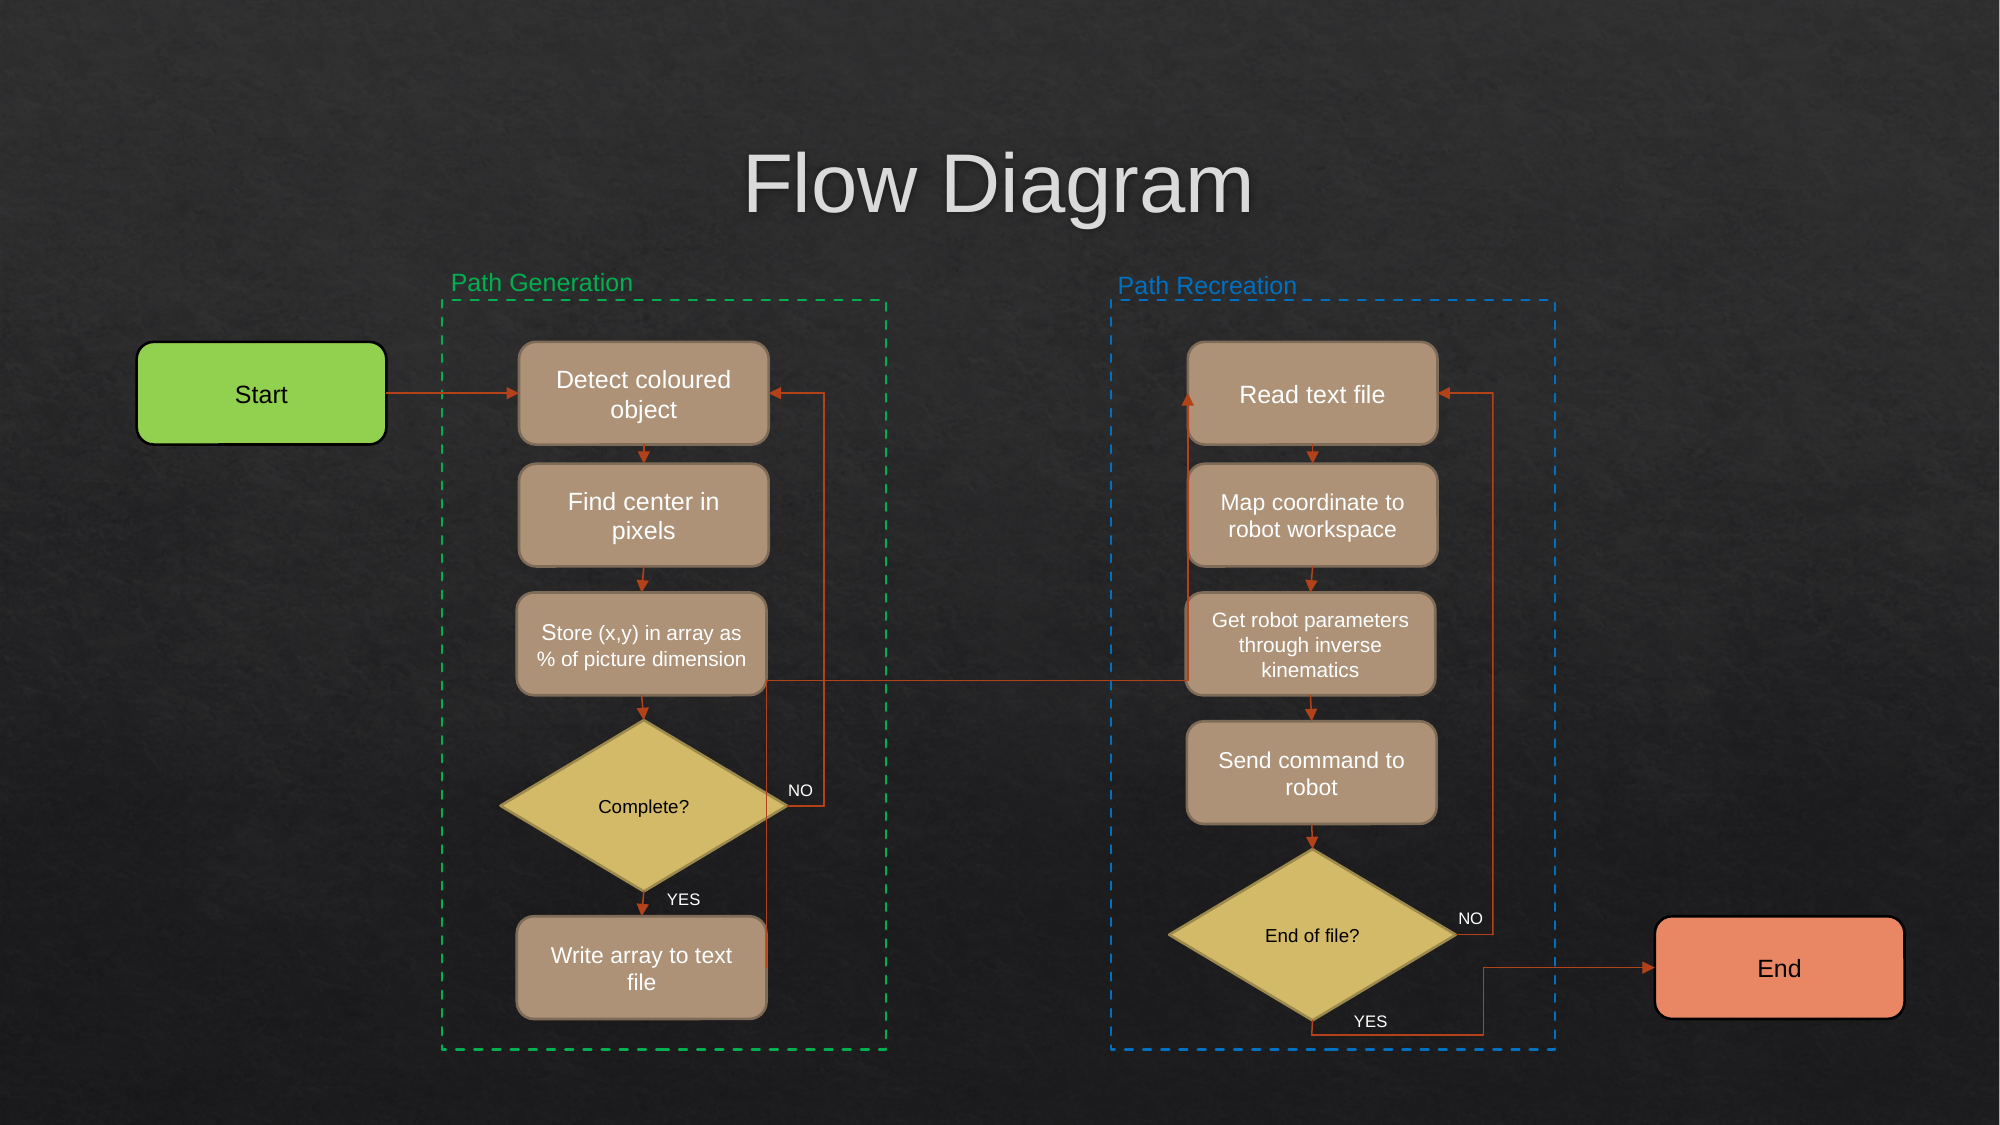

# Flow Diagram
Path Generation

Detect coloured object
Find center in pixels
Store (x,y) in array as % of picture dimension
Complete?
Write array to text file

Read text file
Map coordinate to robot workspace
Get robot parameters through inverse kinematics
Send command to robot
End of file?
Path Recreation
NO
YES
NO
Start
End
YES